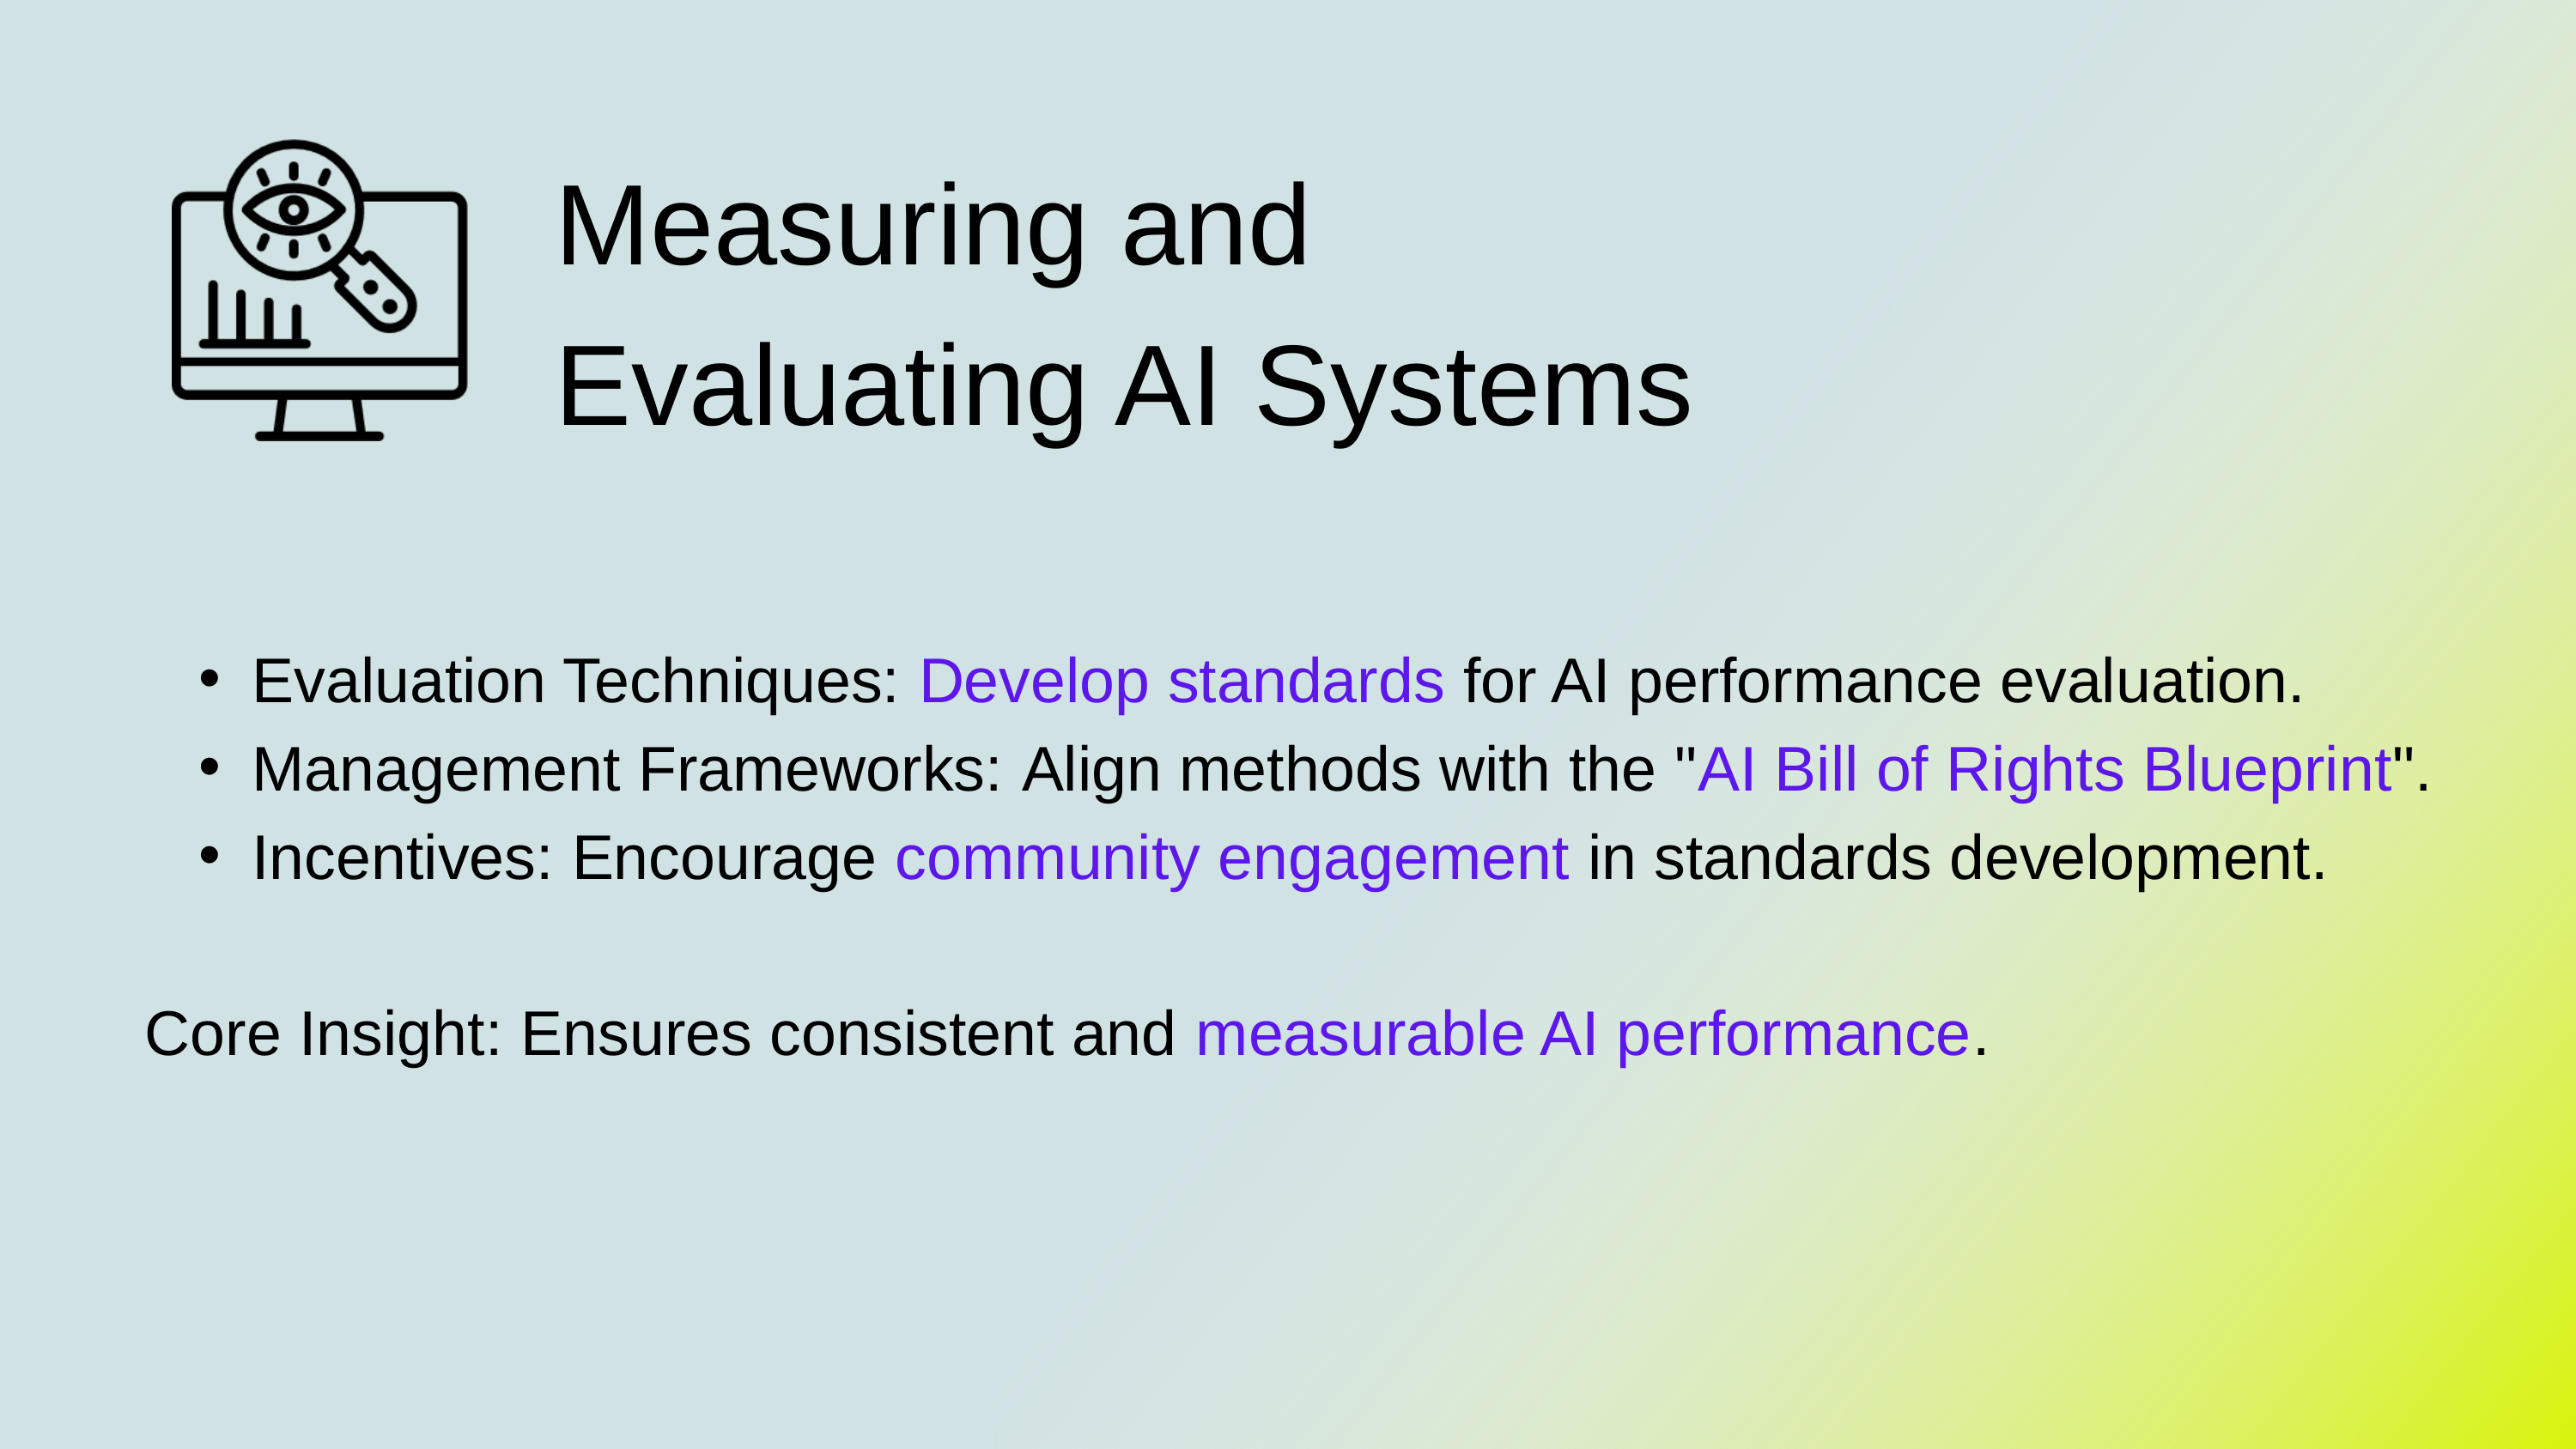

Measuring and Evaluating AI Systems
Evaluation Techniques: Develop standards for AI performance evaluation.
Management Frameworks: Align methods with the "AI Bill of Rights Blueprint".
Incentives: Encourage community engagement in standards development.

Core Insight: Ensures consistent and measurable AI performance.